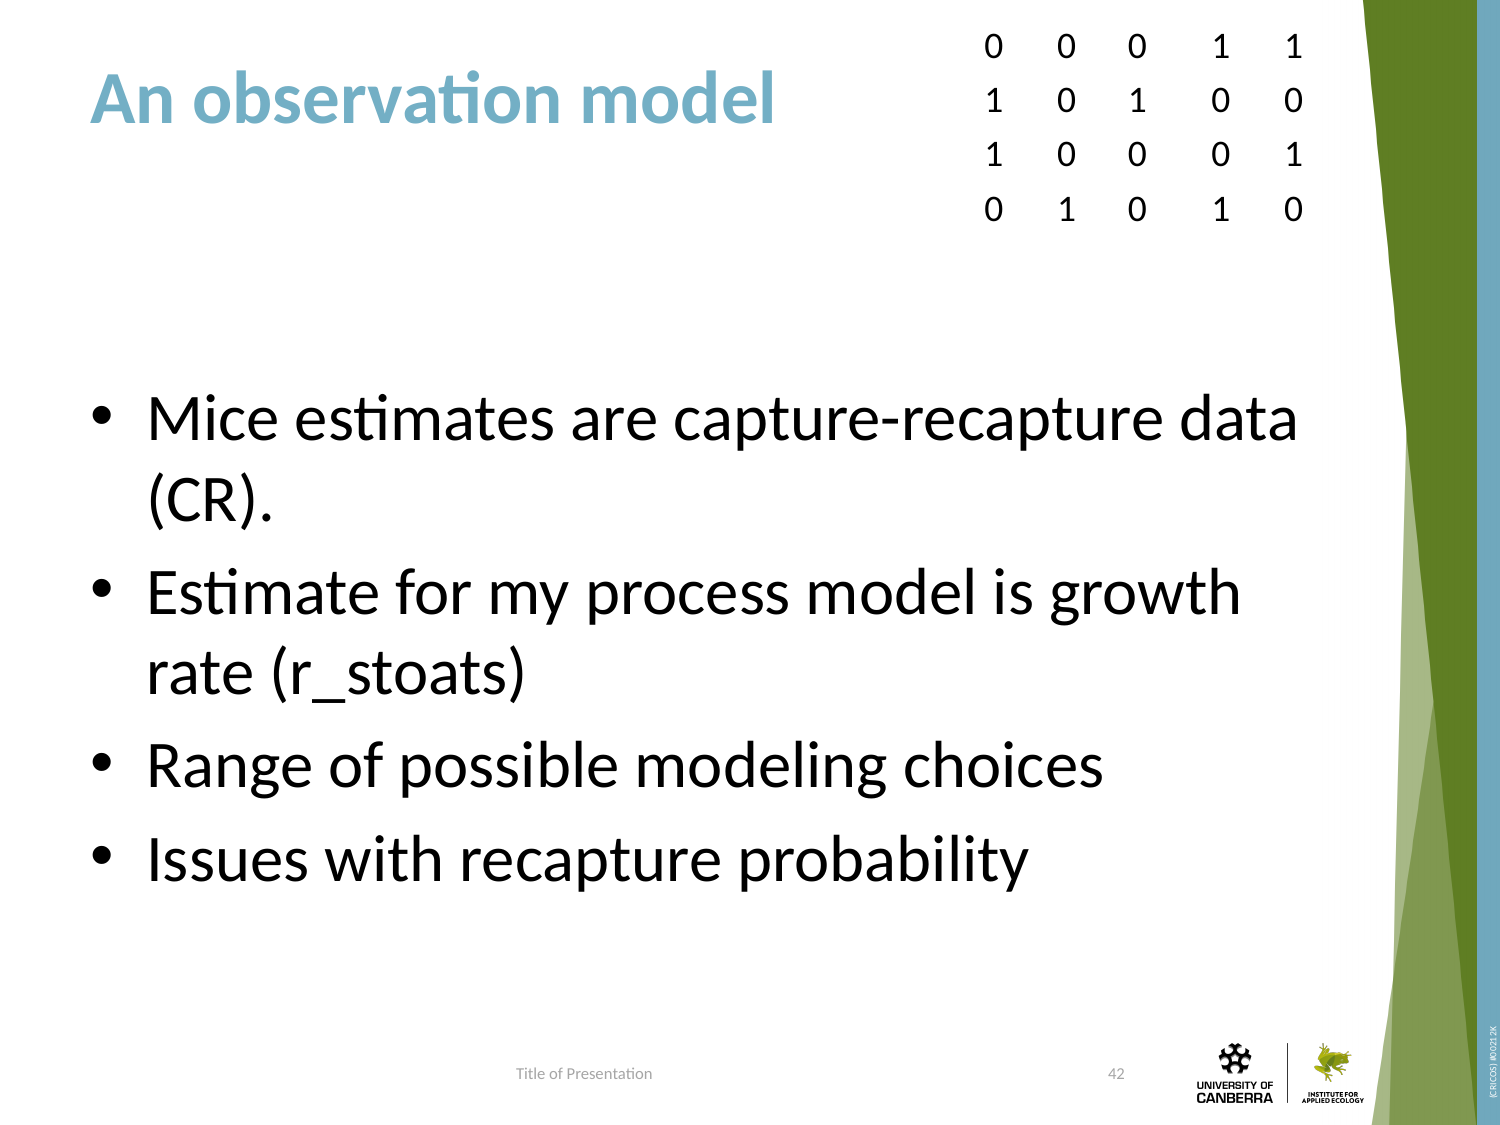

# An observation model
| 0 | 0 | 0 | 1 | 1 |
| --- | --- | --- | --- | --- |
| 1 | 0 | 1 | 0 | 0 |
| 1 | 0 | 0 | 0 | 1 |
| 0 | 1 | 0 | 1 | 0 |
Mice estimates are capture-recapture data (CR).
Estimate for my process model is growth rate (r_stoats)
Range of possible modeling choices
Issues with recapture probability
Title of Presentation
42